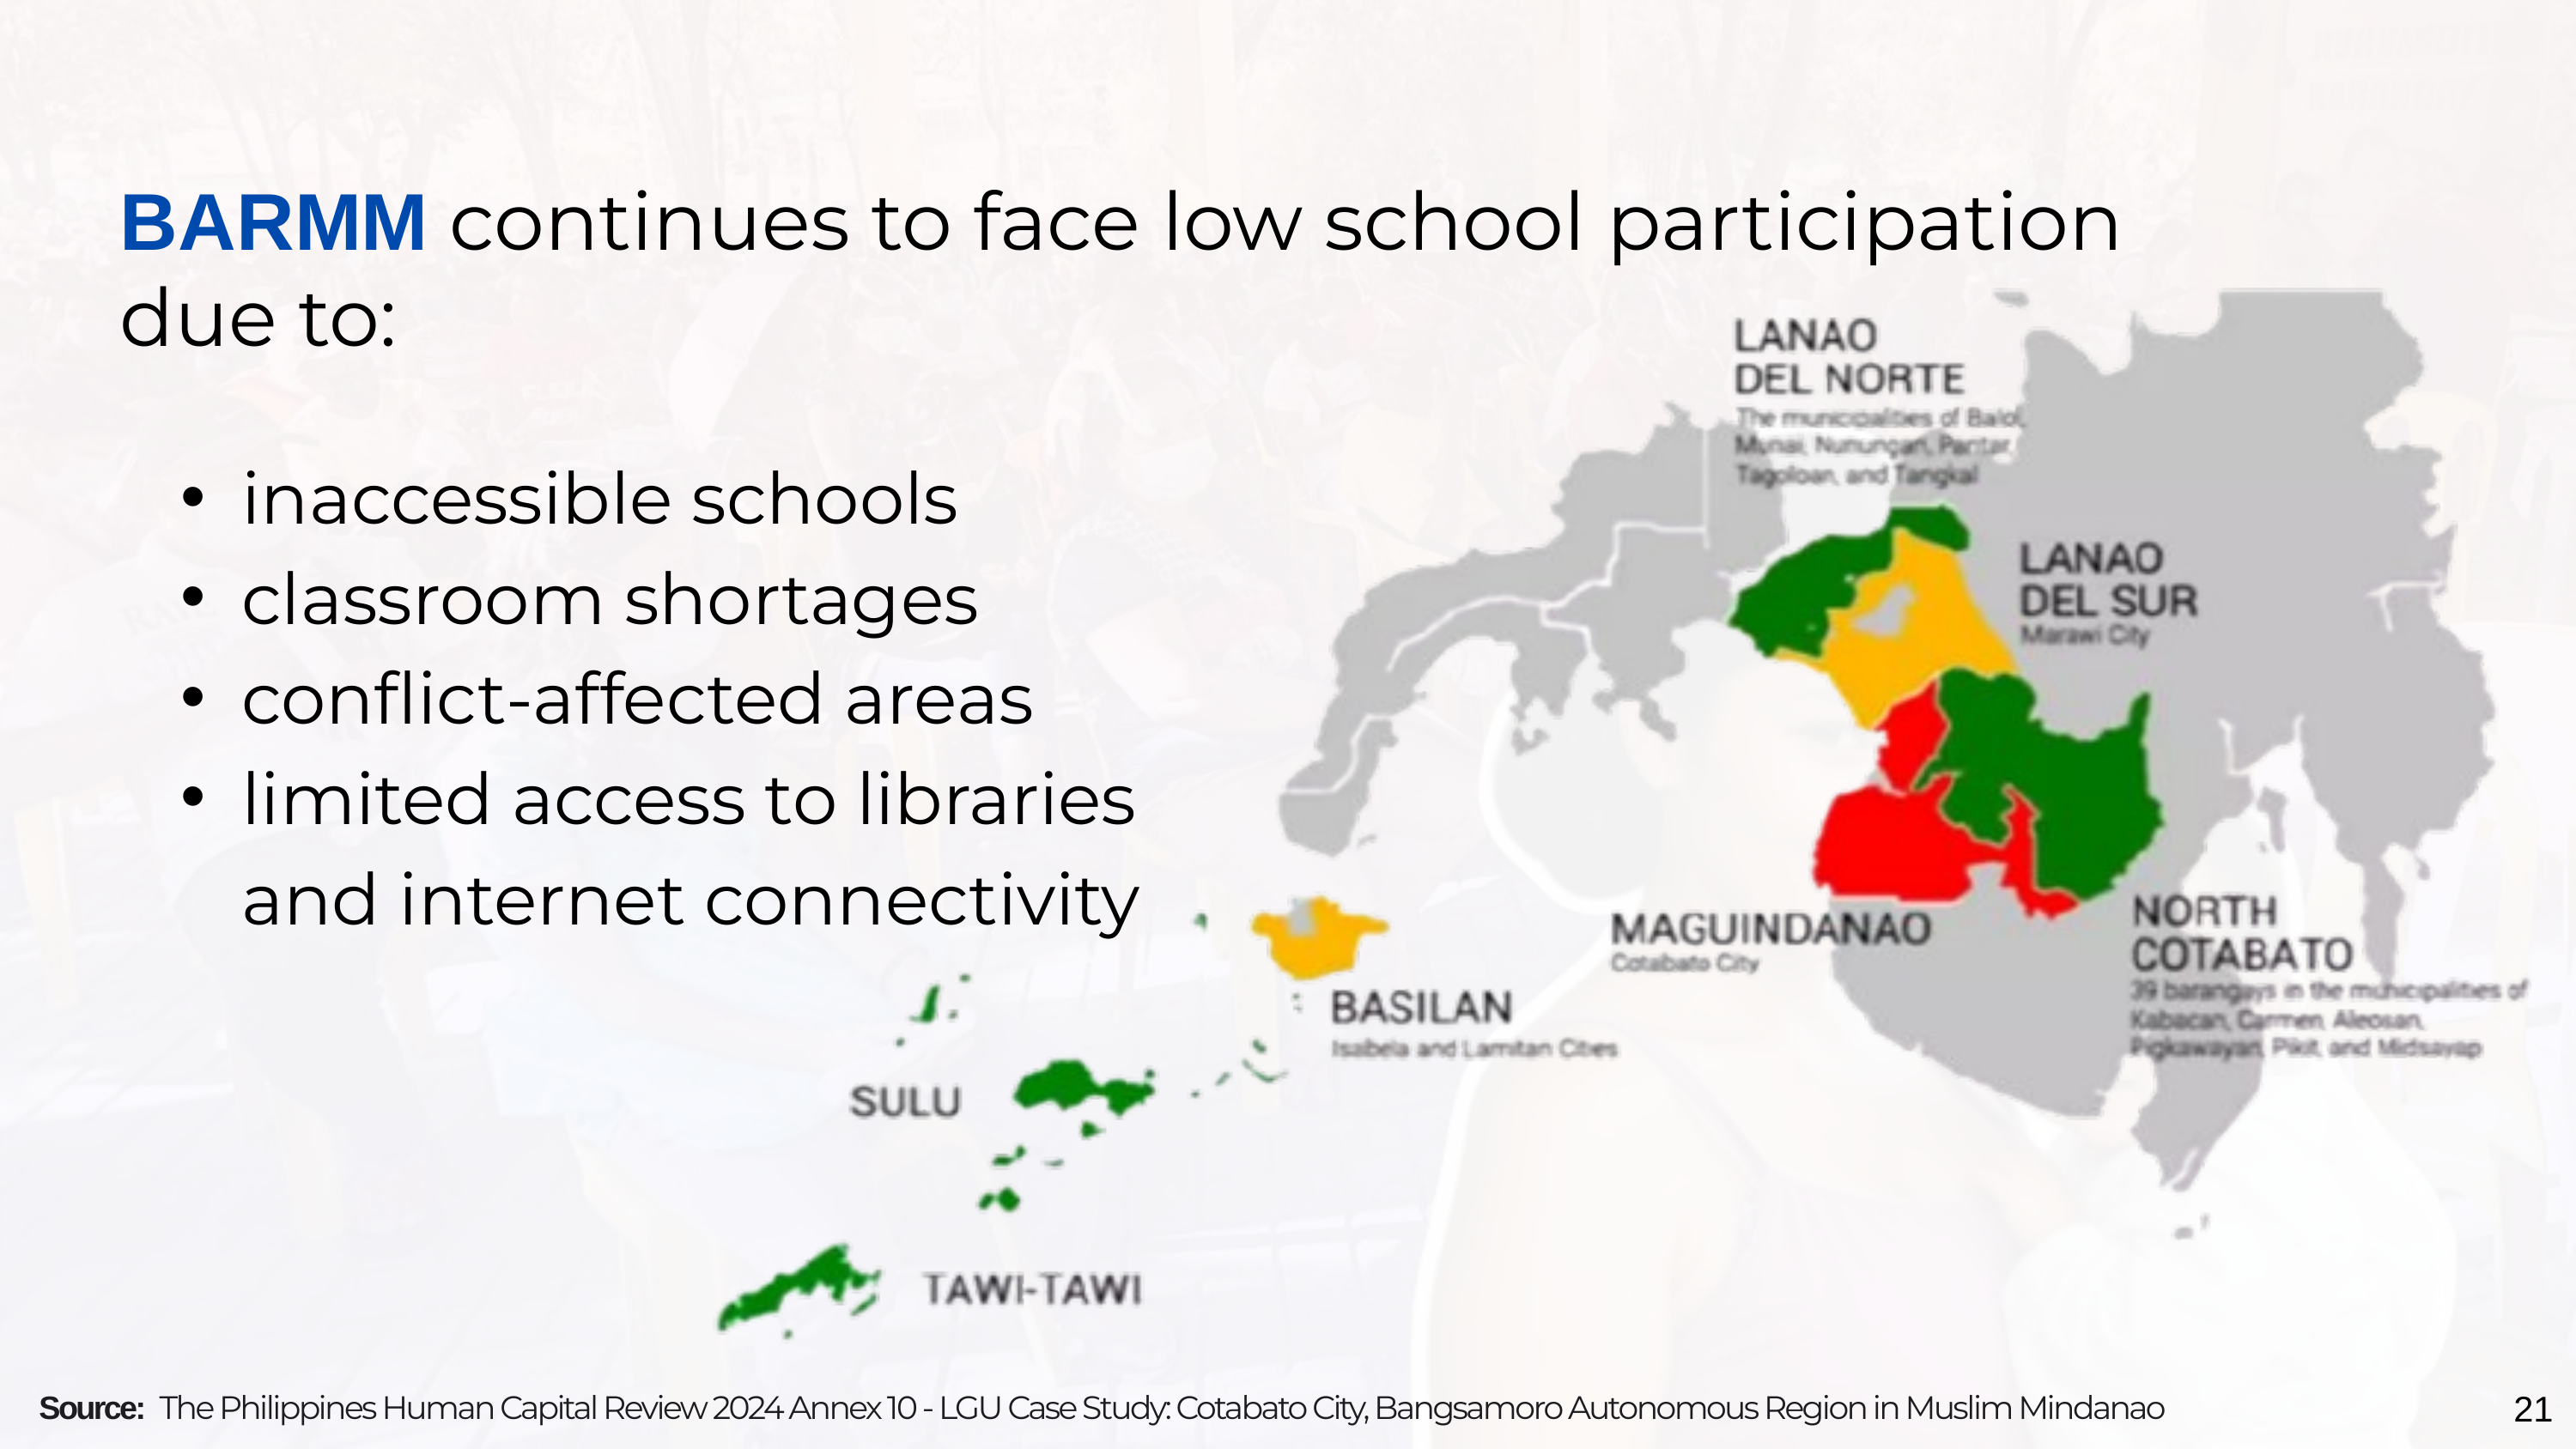

BARMM continues to face low school participation due to:

inaccessible schools
classroom shortages
conflict-affected areas
limited access to libraries and internet connectivity
21
Source:  The Philippines Human Capital Review 2024 Annex 10 - LGU Case Study: Cotabato City, Bangsamoro Autonomous Region in Muslim Mindanao